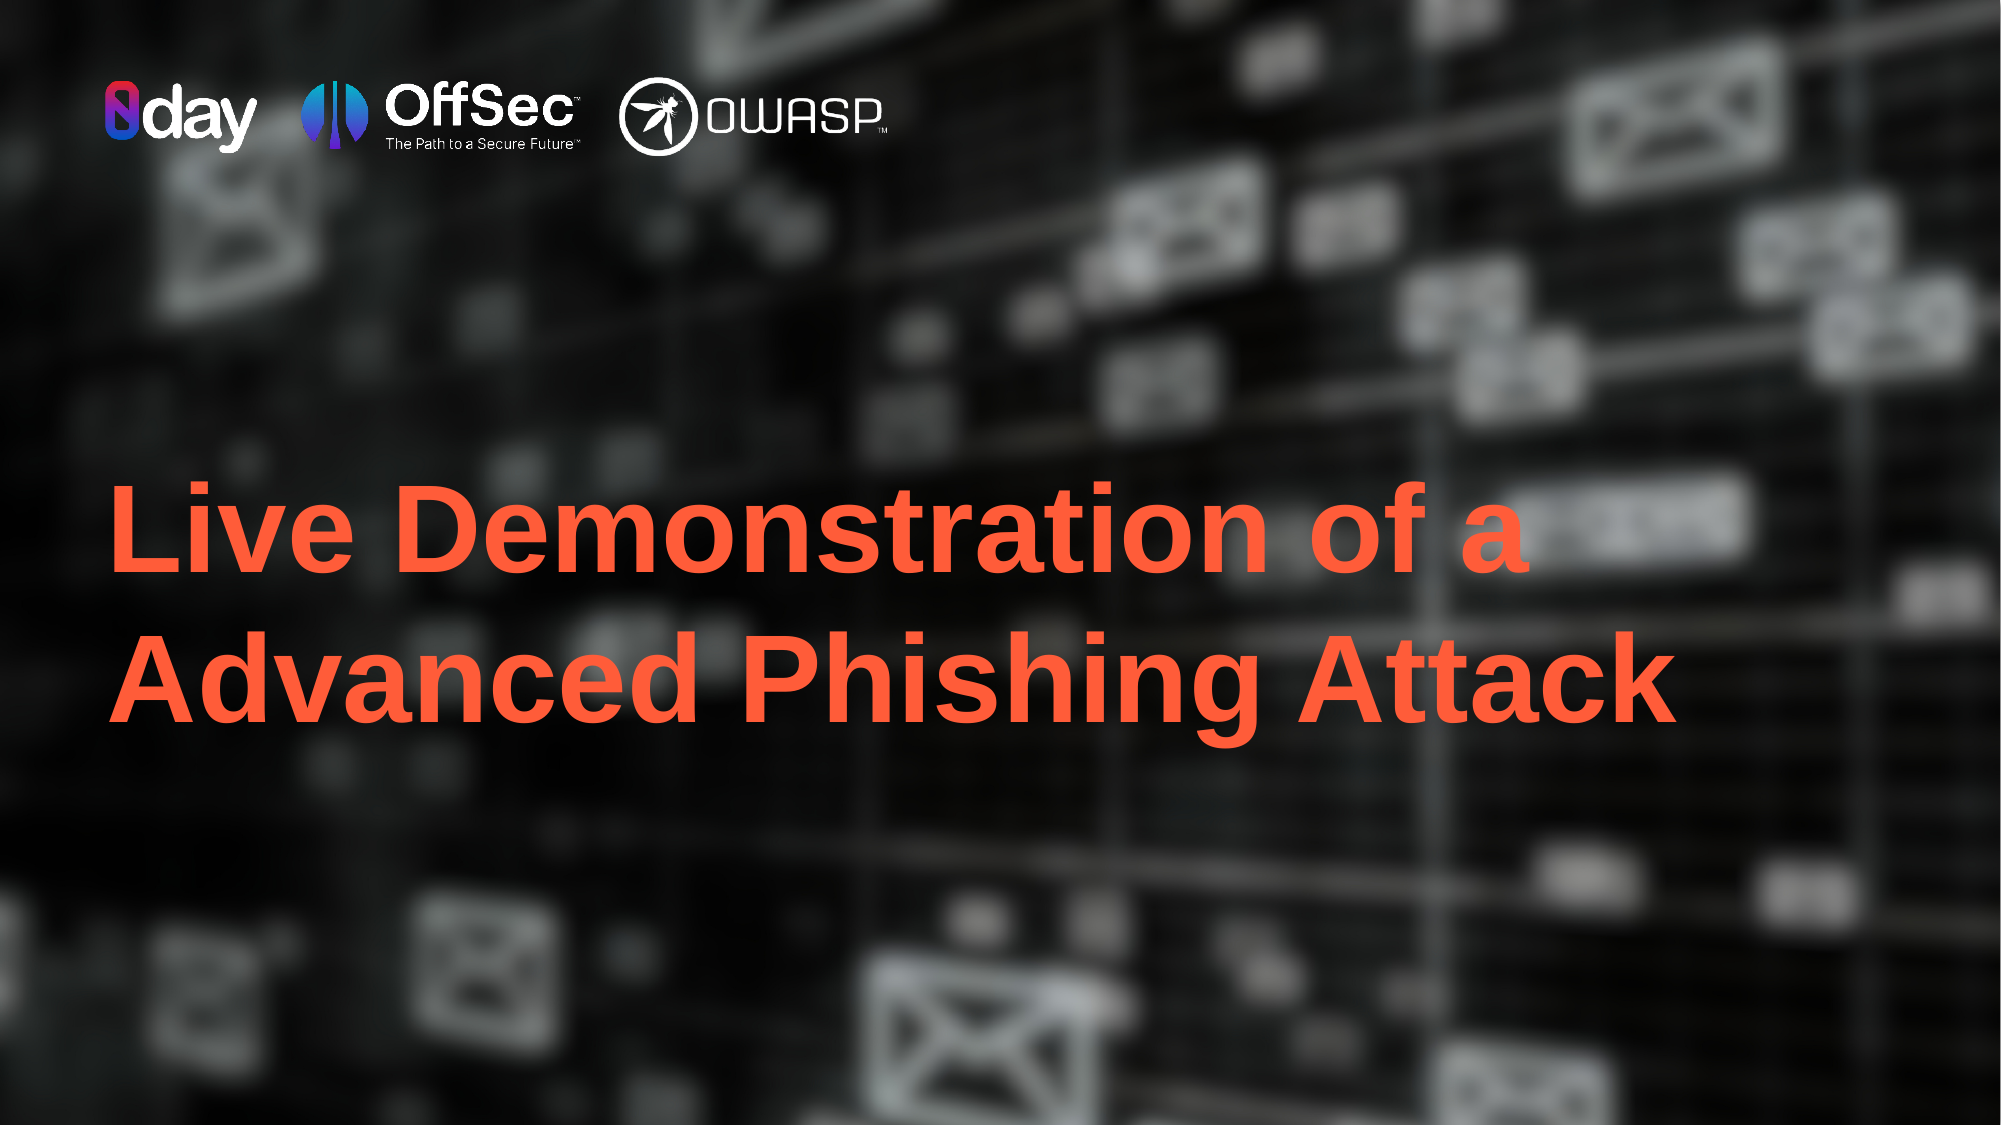

Live Demonstration of a Advanced Phishing Attack